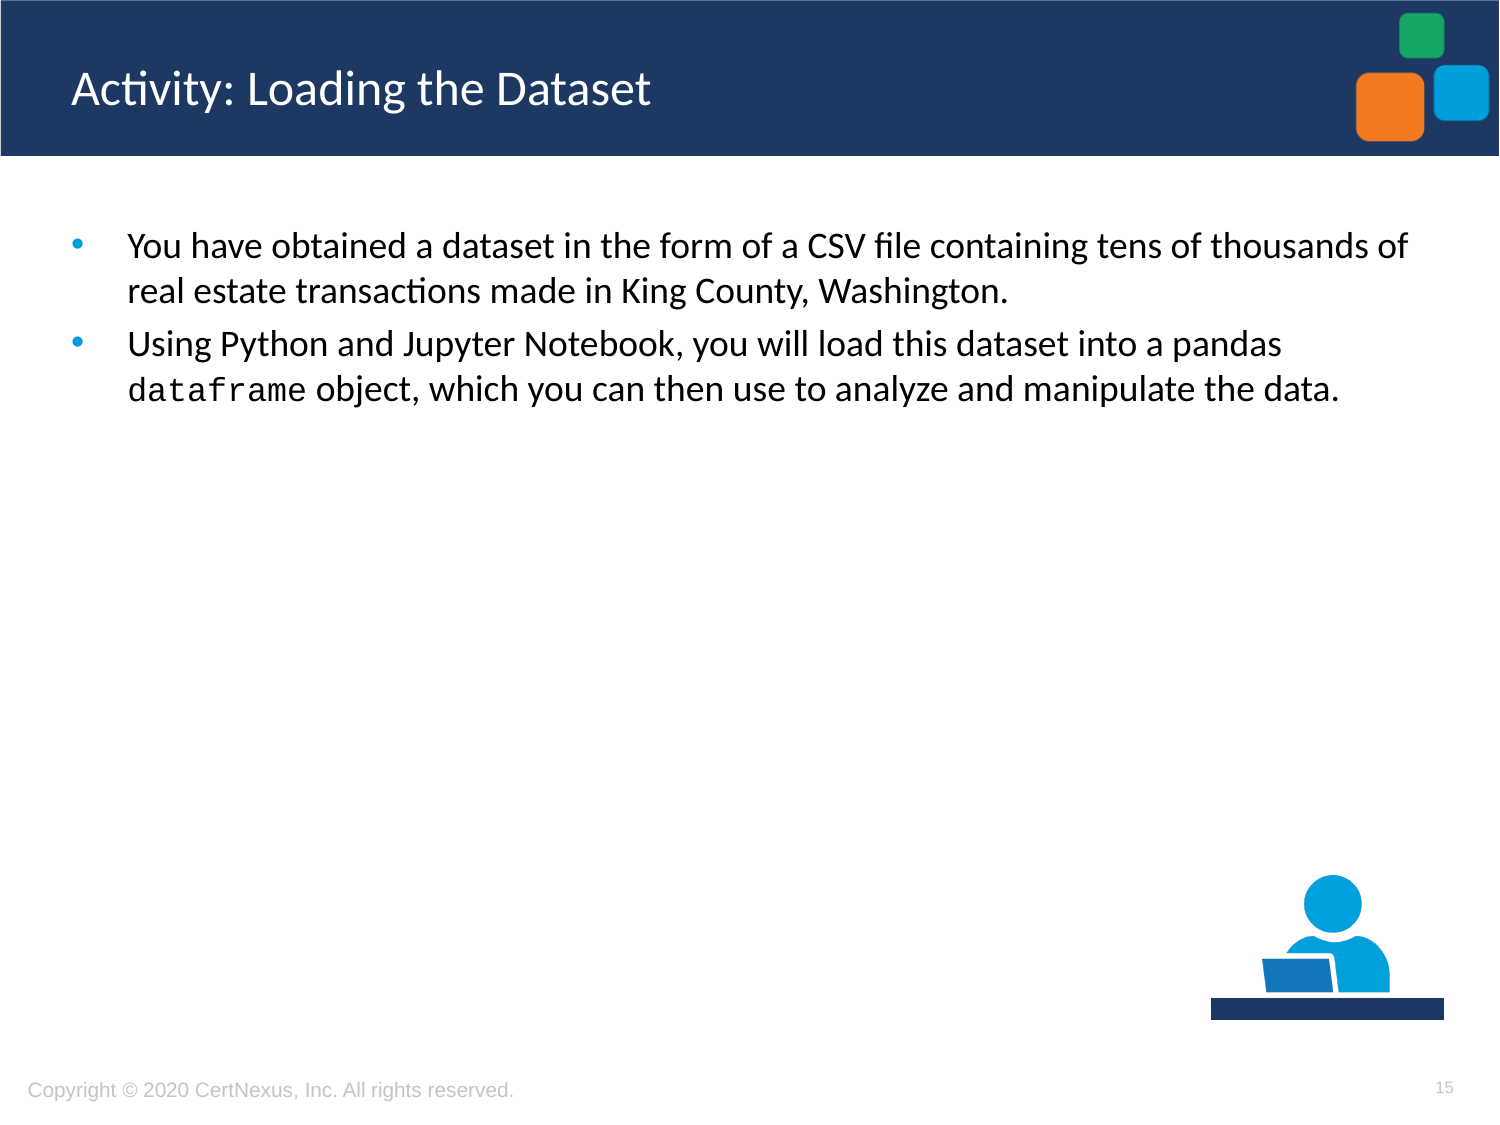

# Activity: Loading the Dataset
You have obtained a dataset in the form of a CSV file containing tens of thousands of real estate transactions made in King County, Washington.
Using Python and Jupyter Notebook, you will load this dataset into a pandas dataframe object, which you can then use to analyze and manipulate the data.
15